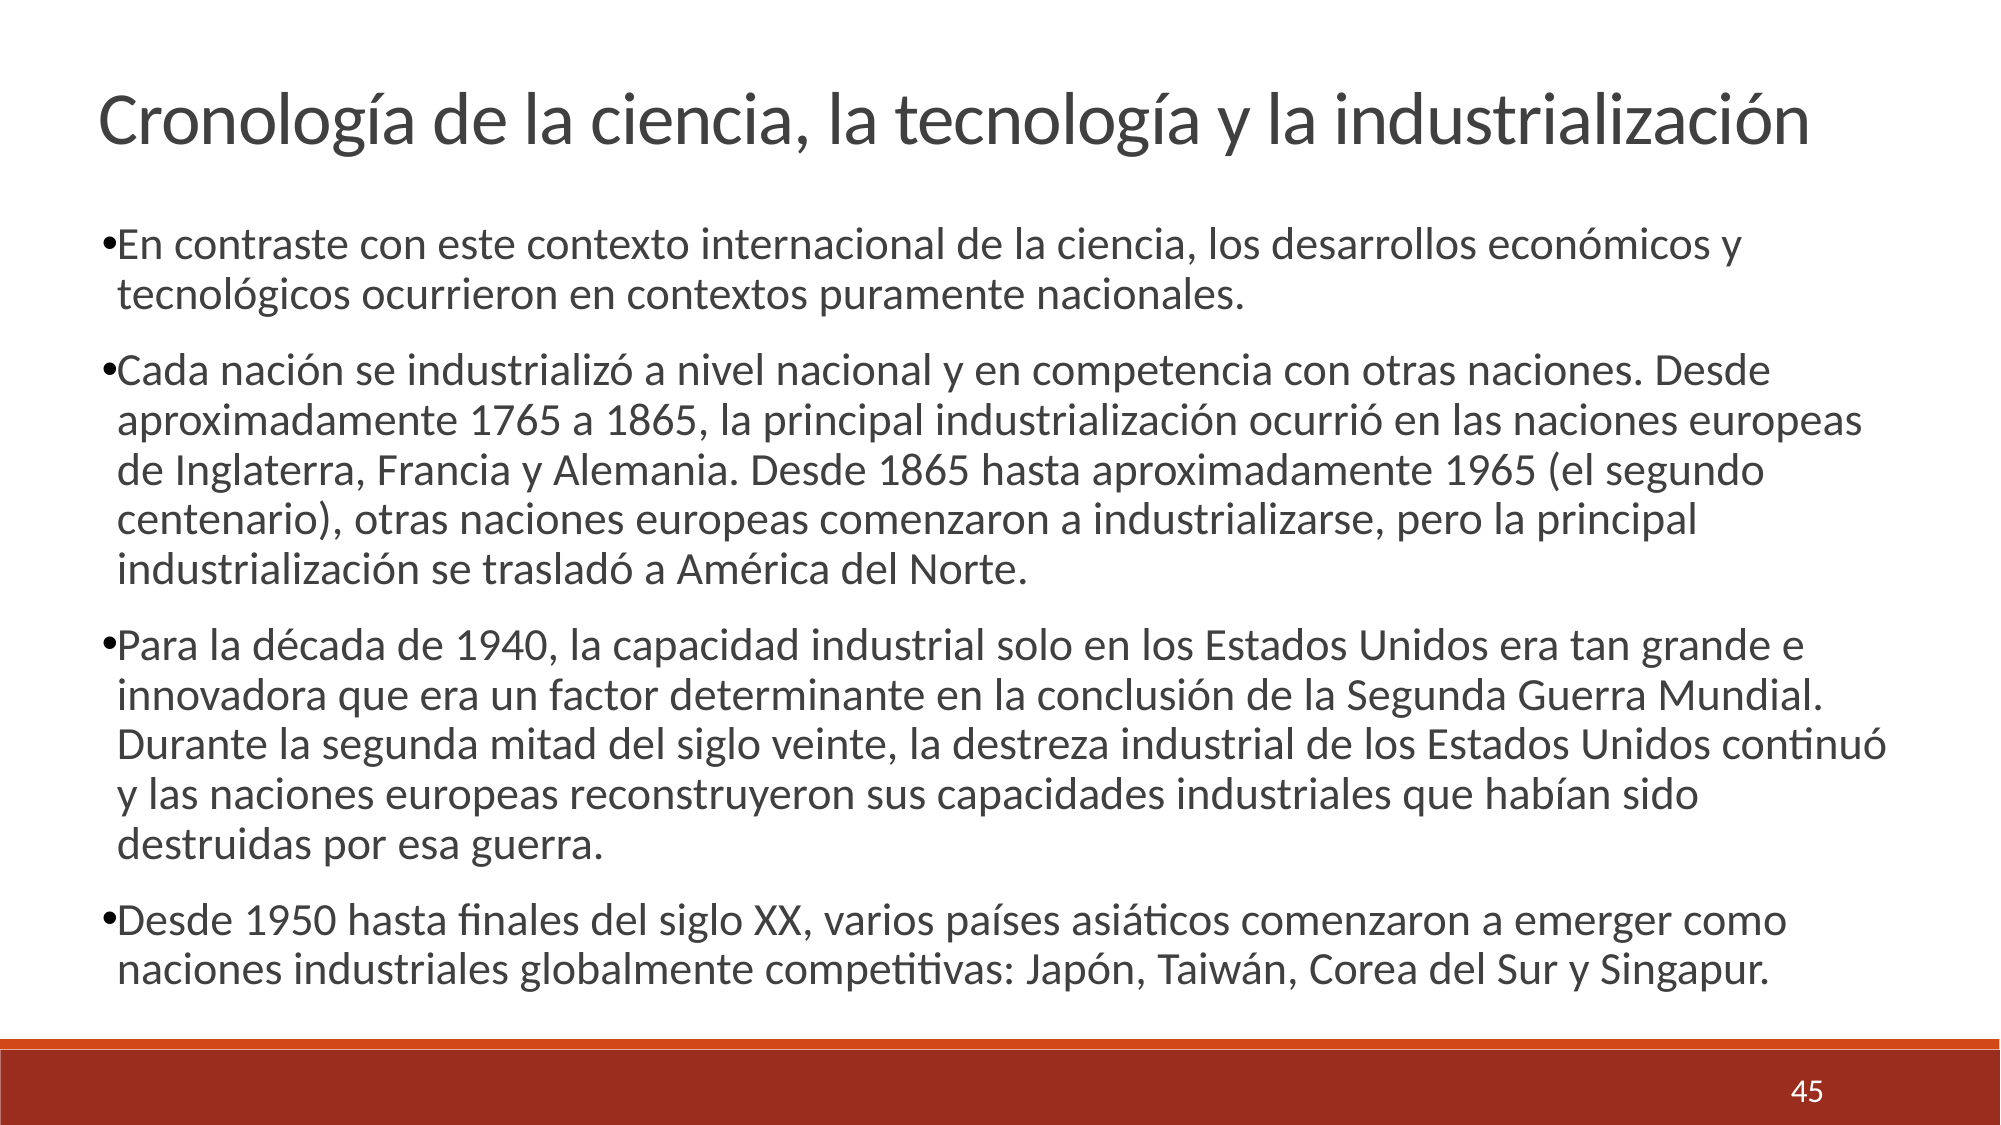

Cronología de la ciencia, la tecnología y la industrialización
En contraste con este contexto internacional de la ciencia, los desarrollos económicos y tecnológicos ocurrieron en contextos puramente nacionales.
Cada nación se industrializó a nivel nacional y en competencia con otras naciones. Desde aproximadamente 1765 a 1865, la principal industrialización ocurrió en las naciones europeas de Inglaterra, Francia y Alemania. Desde 1865 hasta aproximadamente 1965 (el segundo centenario), otras naciones europeas comenzaron a industrializarse, pero la principal industrialización se trasladó a América del Norte.
Para la década de 1940, la capacidad industrial solo en los Estados Unidos era tan grande e innovadora que era un factor determinante en la conclusión de la Segunda Guerra Mundial. Durante la segunda mitad del siglo veinte, la destreza industrial de los Estados Unidos continuó y las naciones europeas reconstruyeron sus capacidades industriales que habían sido destruidas por esa guerra.
Desde 1950 hasta finales del siglo XX, varios países asiáticos comenzaron a emerger como naciones industriales globalmente competitivas: Japón, Taiwán, Corea del Sur y Singapur.
45